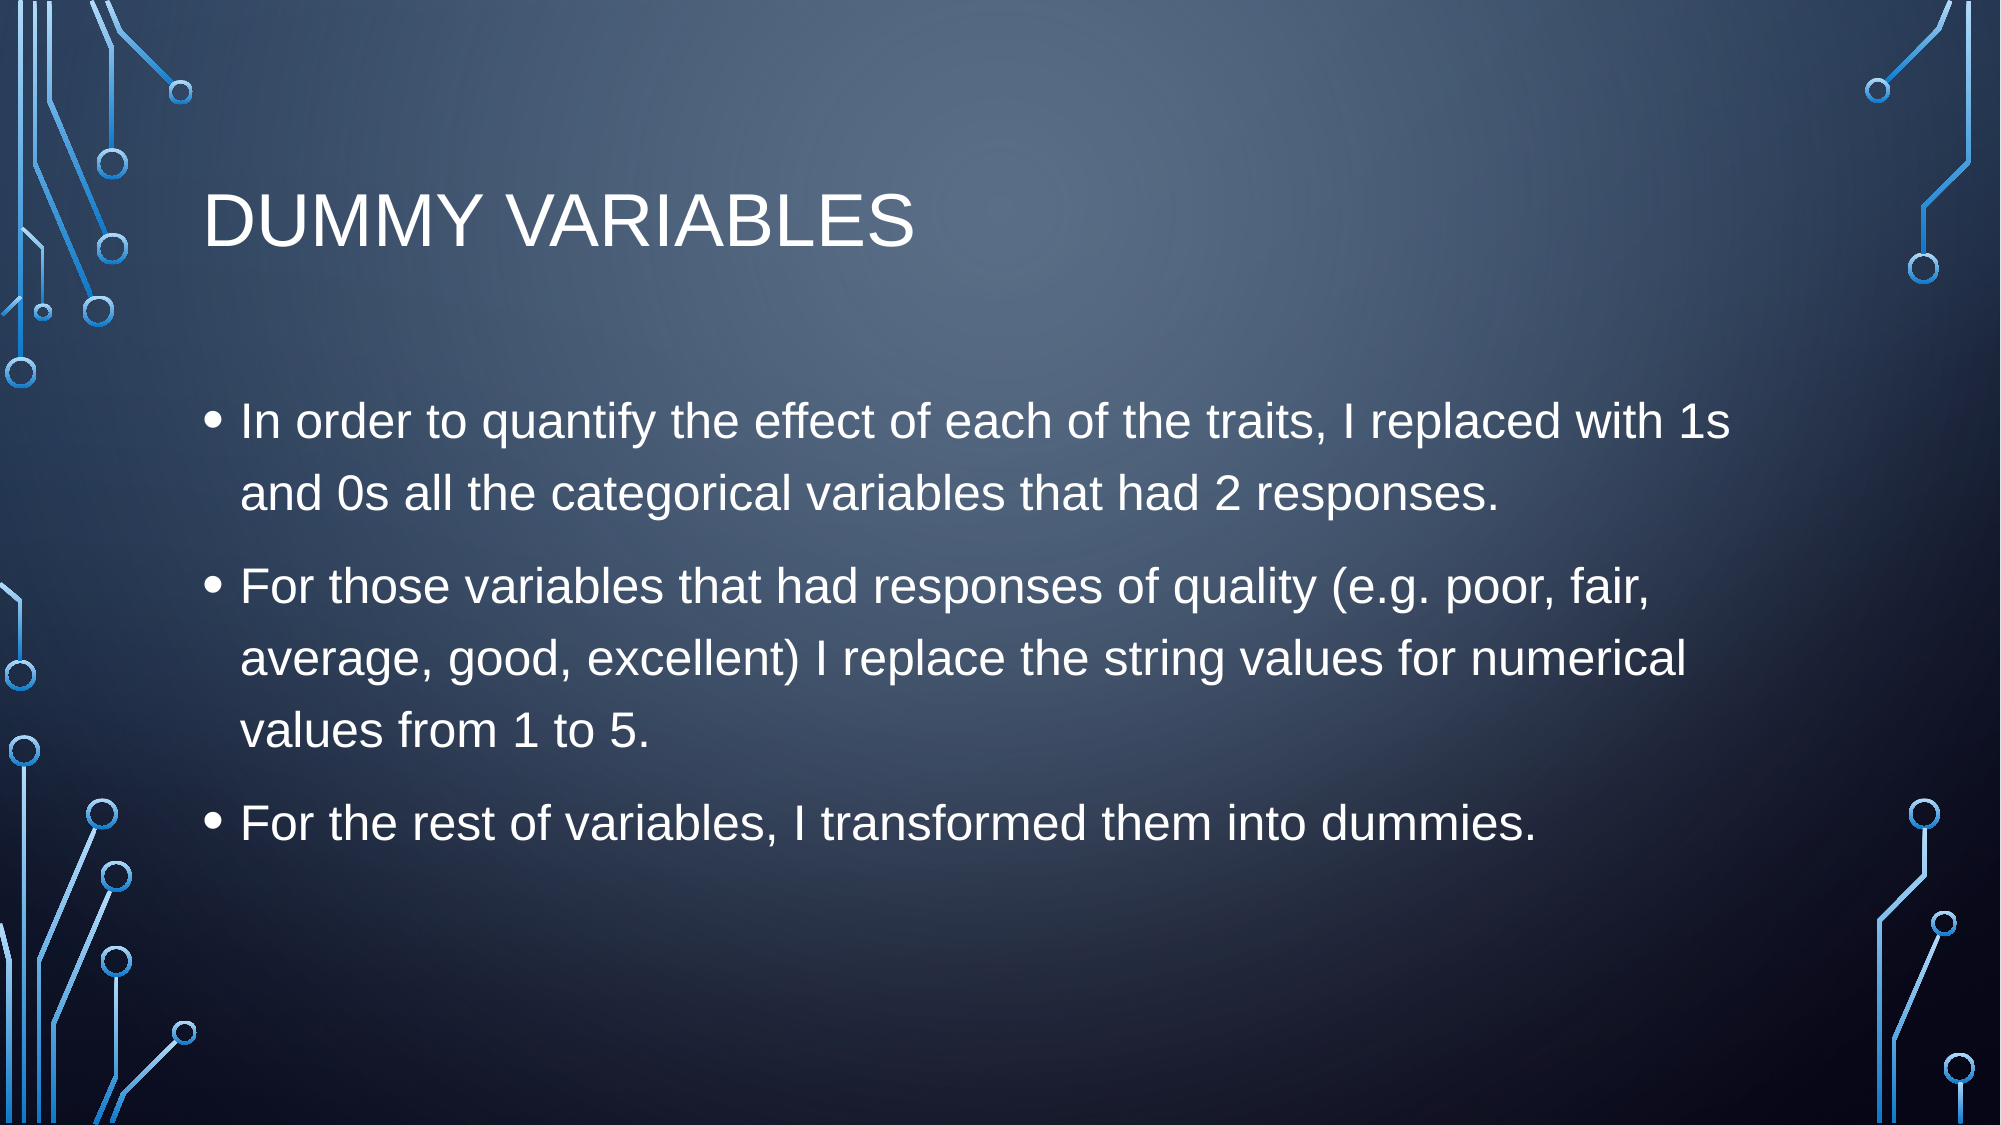

# Dummy Variables
In order to quantify the effect of each of the traits, I replaced with 1s and 0s all the categorical variables that had 2 responses.
For those variables that had responses of quality (e.g. poor, fair, average, good, excellent) I replace the string values for numerical values from 1 to 5.
For the rest of variables, I transformed them into dummies.